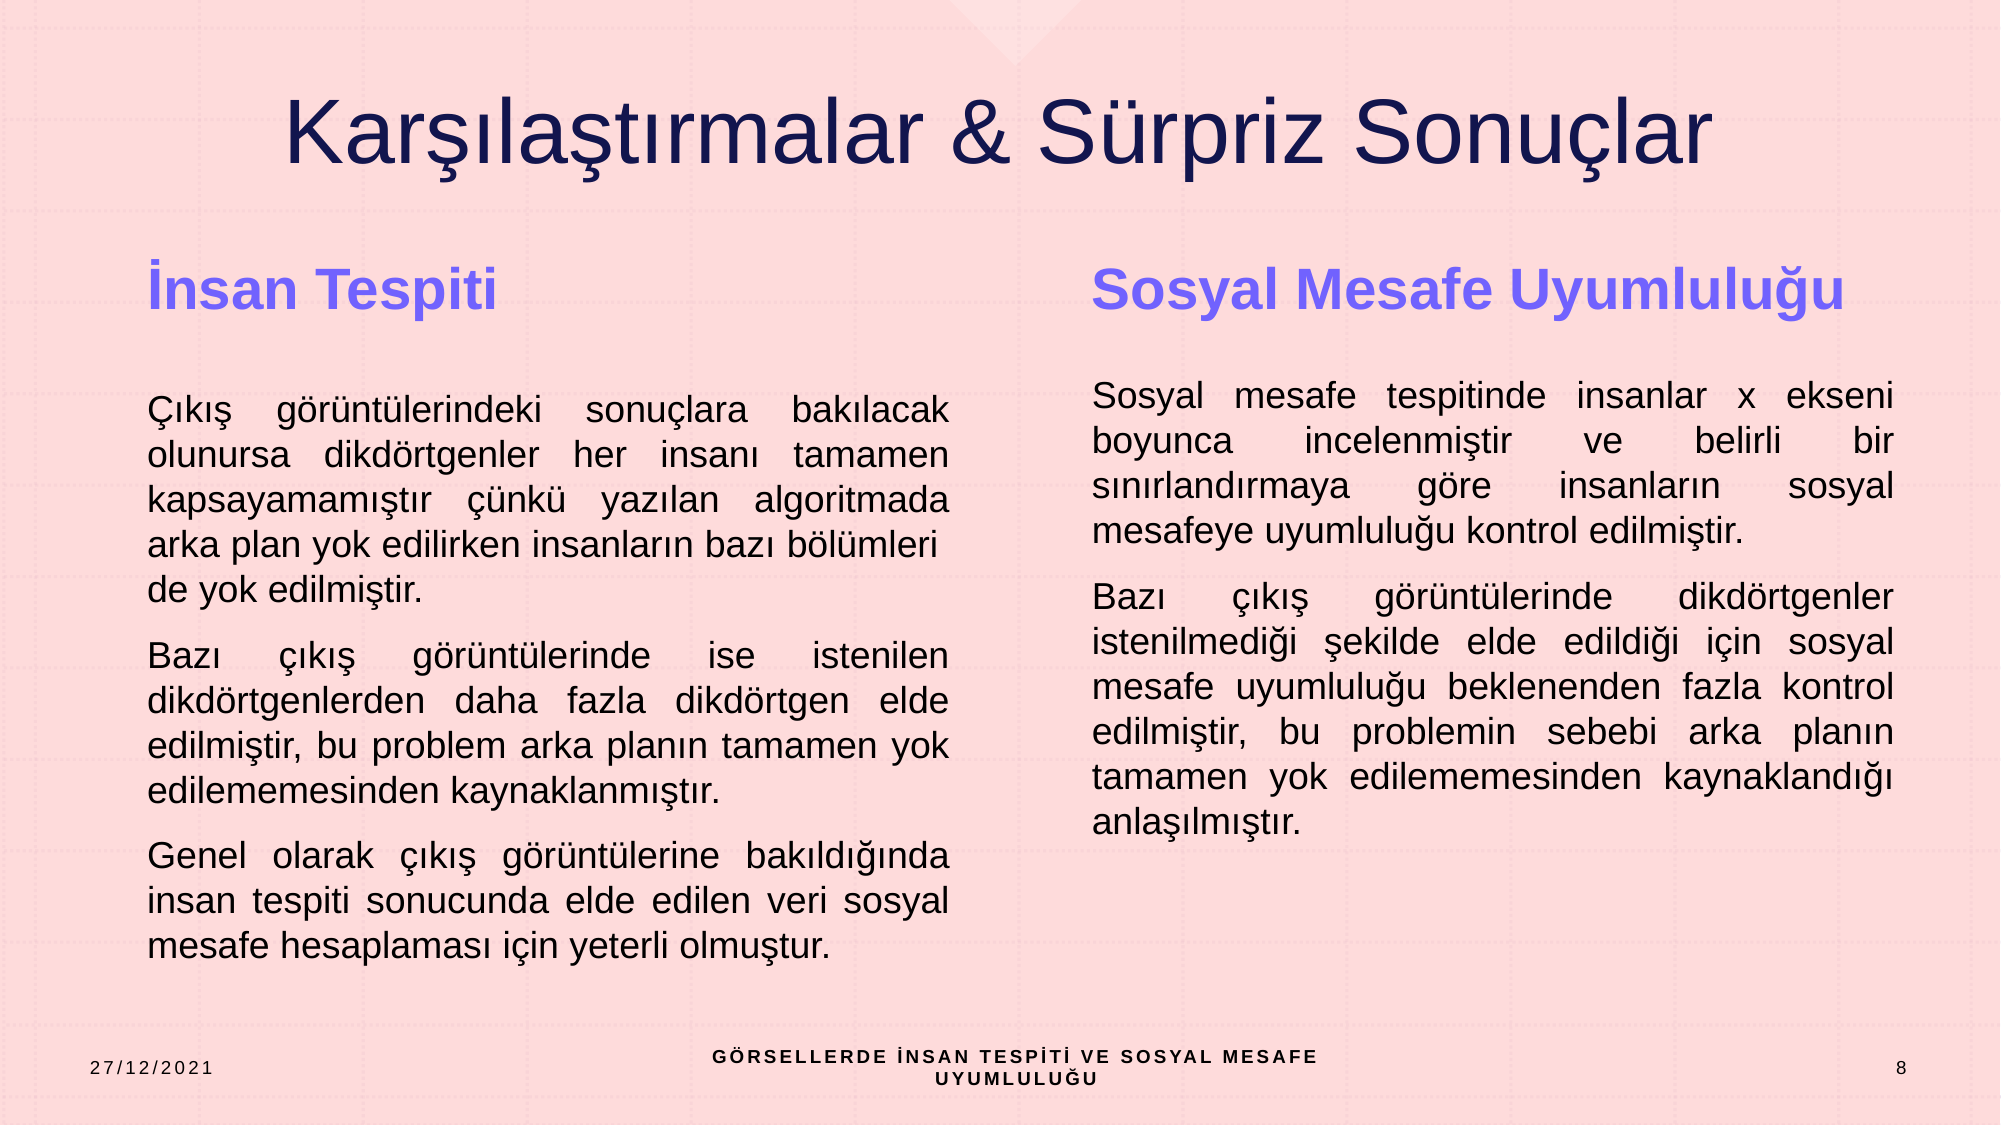

# Karşılaştırmalar & Sürpriz Sonuçlar
İnsan Tespiti
Sosyal Mesafe Uyumluluğu
Sosyal mesafe tespitinde insanlar x ekseni boyunca incelenmiştir ve belirli bir sınırlandırmaya göre insanların sosyal mesafeye uyumluluğu kontrol edilmiştir.
Bazı çıkış görüntülerinde dikdörtgenler istenilmediği şekilde elde edildiği için sosyal mesafe uyumluluğu beklenenden fazla kontrol edilmiştir, bu problemin sebebi arka planın tamamen yok edilememesinden kaynaklandığı anlaşılmıştır.
Çıkış görüntülerindeki sonuçlara bakılacak olunursa dikdörtgenler her insanı tamamen kapsayamamıştır çünkü yazılan algoritmada arka plan yok edilirken insanların bazı bölümleri  de yok edilmiştir.
Bazı çıkış görüntülerinde ise istenilen dikdörtgenlerden daha fazla dikdörtgen elde edilmiştir, bu problem arka planın tamamen yok edilememesinden kaynaklanmıştır.
Genel olarak çıkış görüntülerine bakıldığında insan tespiti sonucunda elde edilen veri sosyal mesafe hesaplaması için yeterli olmuştur.
27/12/2021
8
GÖRSELLERDE İNSAN TESPİTİ VE SOSYAL MESAFE UYUMLULUĞU